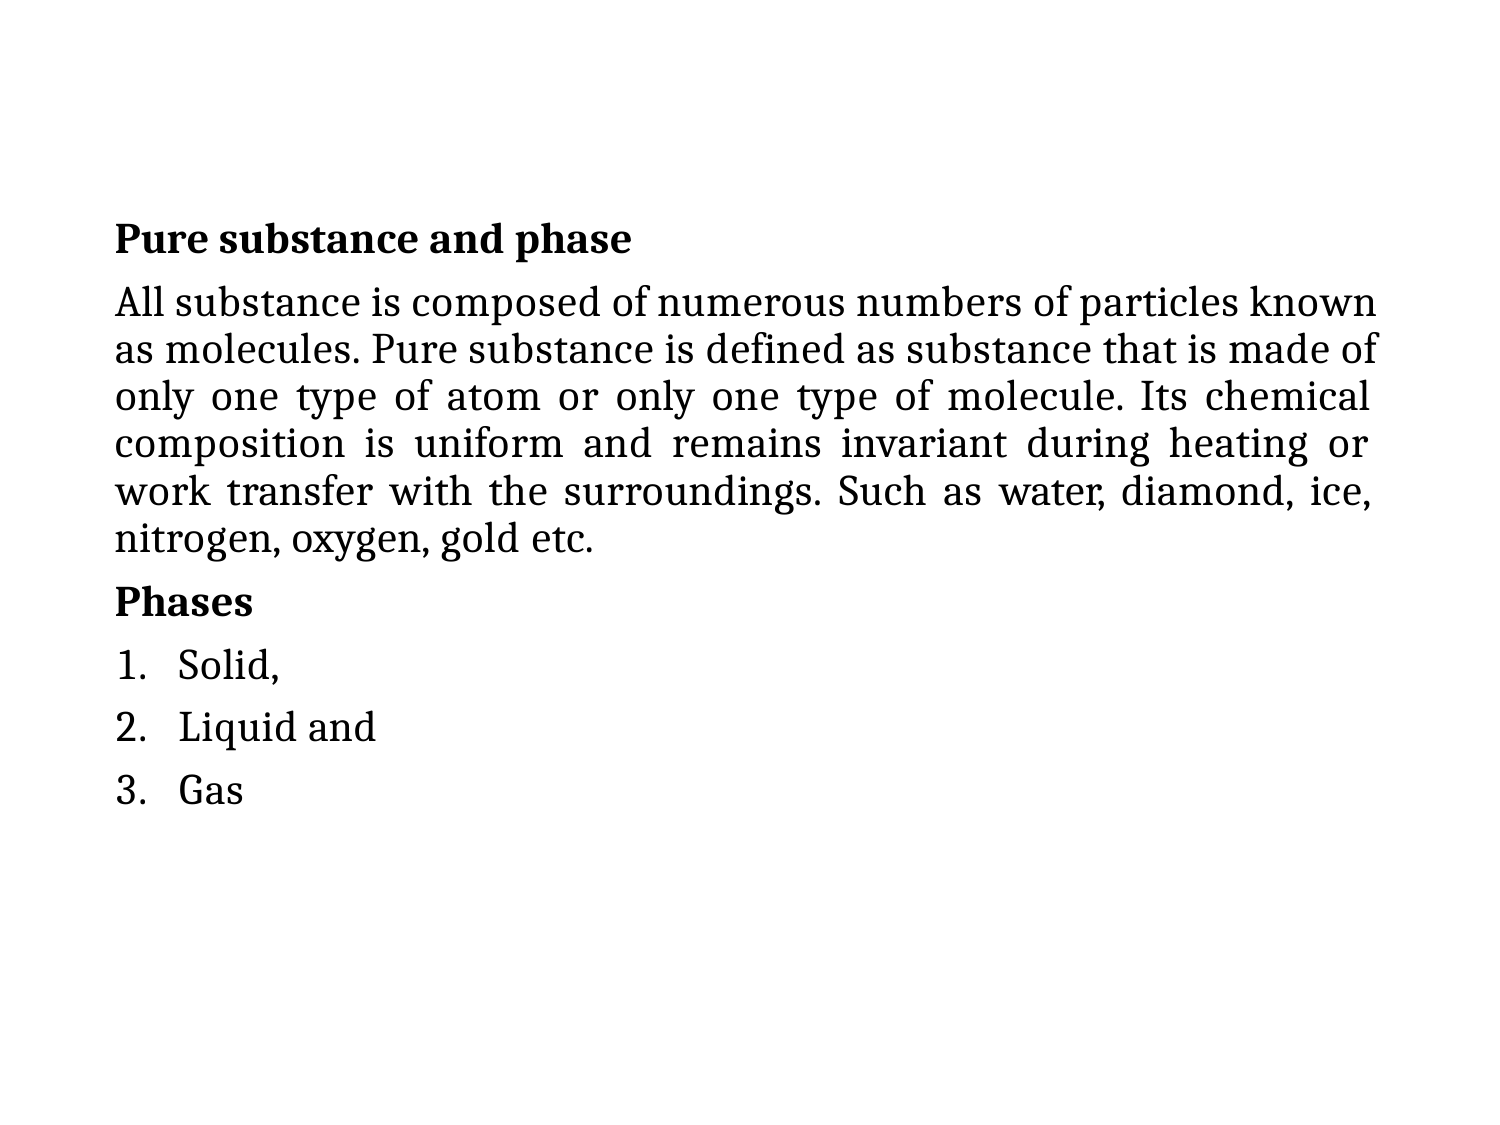

Pure substance and phase
All substance is composed of numerous numbers of particles known  as molecules. Pure substance is defined as substance that is made of  only one type of atom or only one type of molecule. Its chemical  composition is uniform and remains invariant during heating or  work transfer with the surroundings. Such as water, diamond, ice,  nitrogen, oxygen, gold etc.
Phases
Solid,
Liquid and
Gas